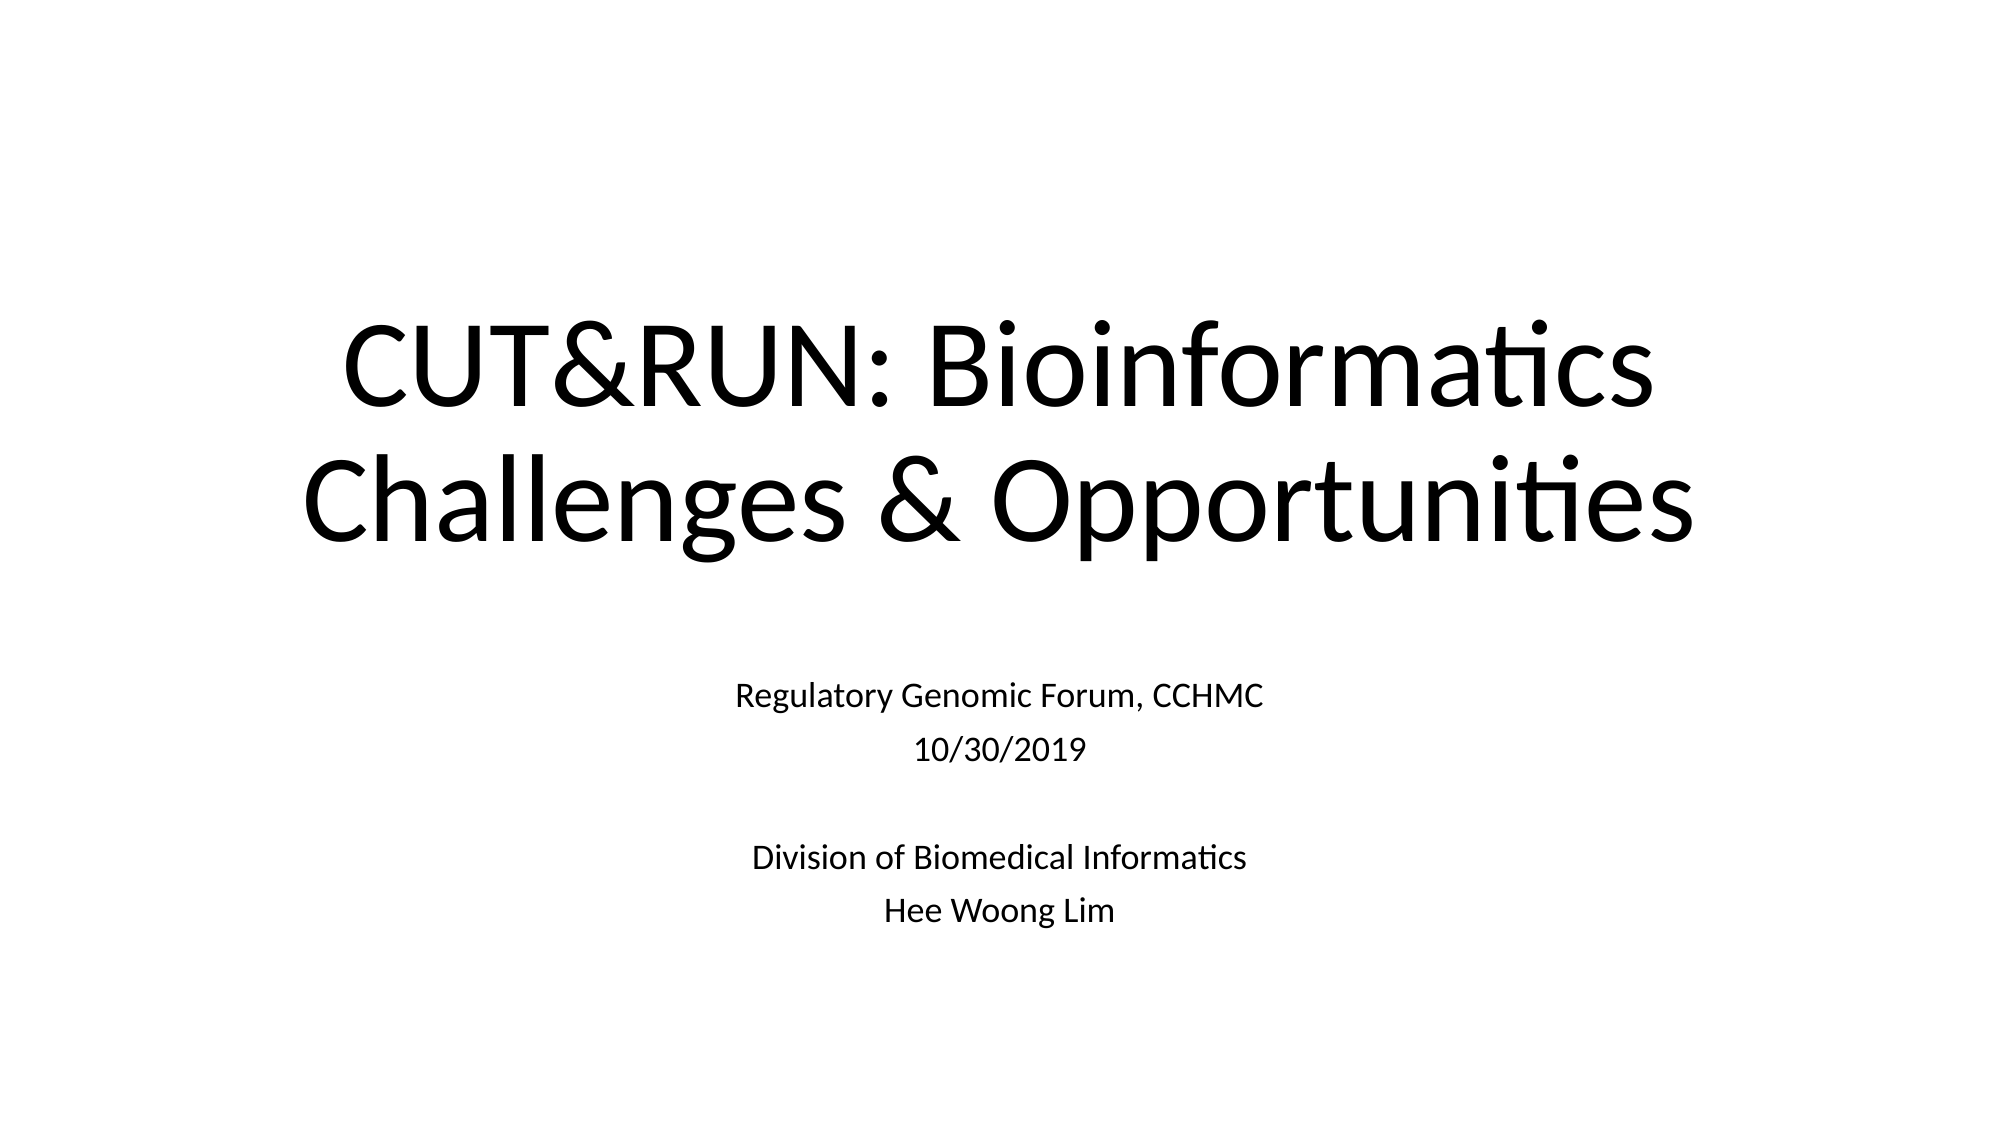

# CUT&RUN: Bioinformatics Challenges & Opportunities
Regulatory Genomic Forum, CCHMC
10/30/2019

Division of Biomedical Informatics
Hee Woong Lim